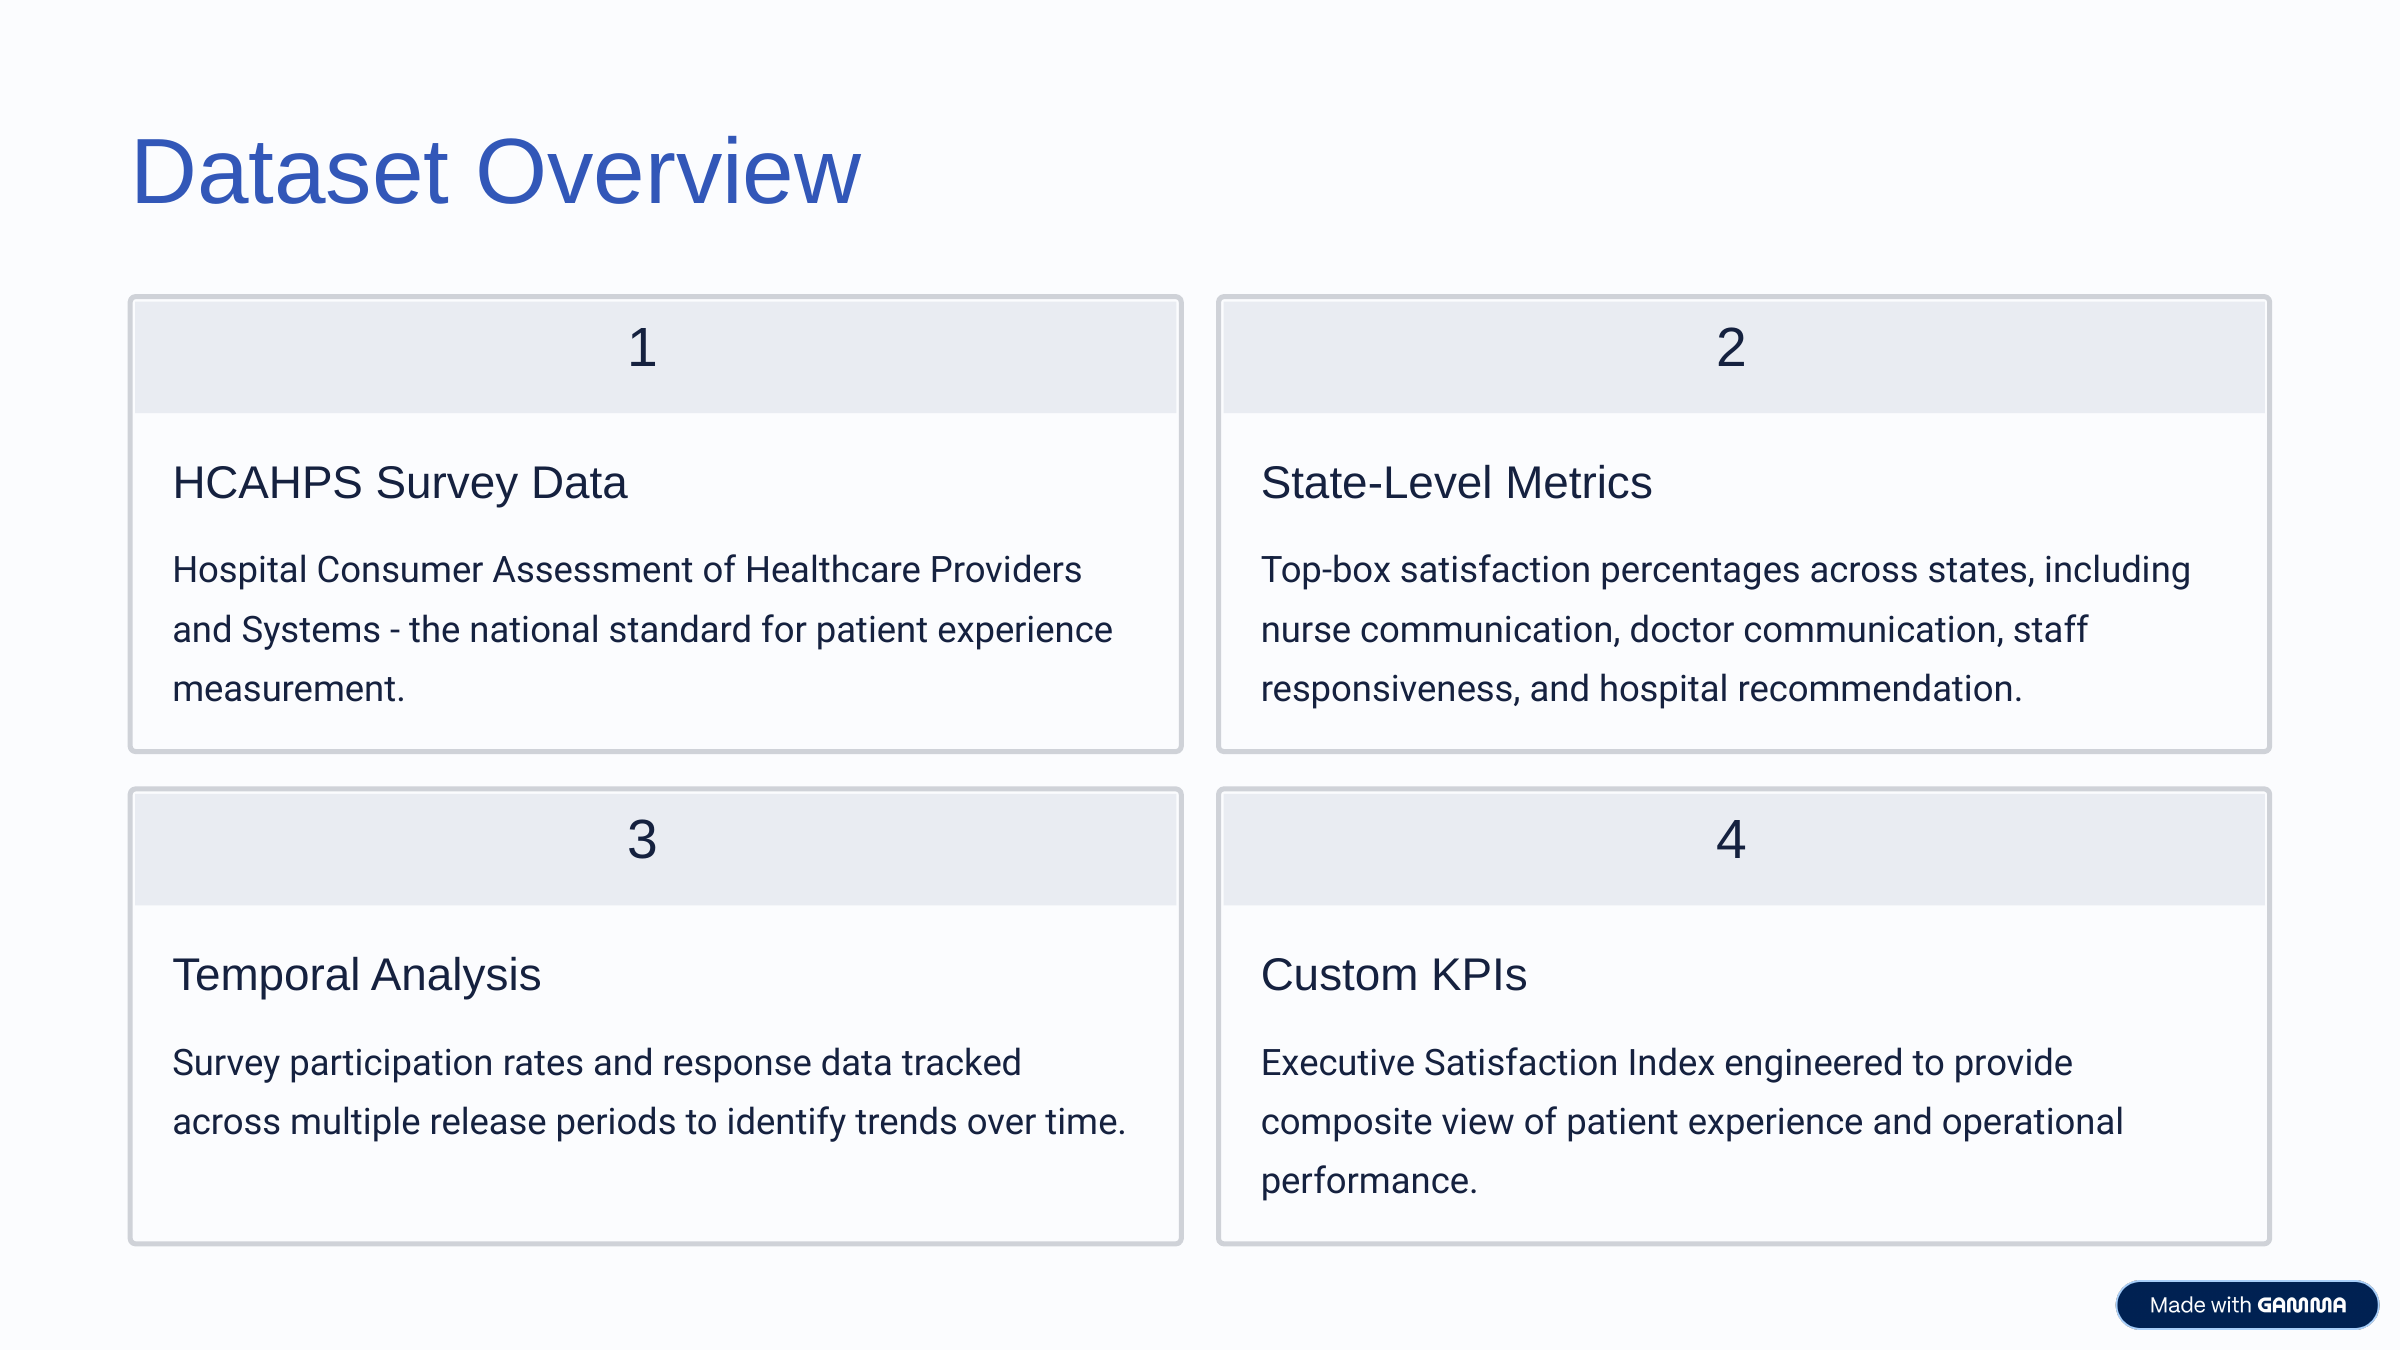

Dataset Overview

1
2
HCAHPS Survey Data
State-Level Metrics
Hospital Consumer Assessment of Healthcare Providers and Systems - the national standard for patient experience measurement.
Top-box satisfaction percentages across states, including nurse communication, doctor communication, staff responsiveness, and hospital recommendation.

3
4
Temporal Analysis
Custom KPIs
Survey participation rates and response data tracked across multiple release periods to identify trends over time.
Executive Satisfaction Index engineered to provide composite view of patient experience and operational performance.